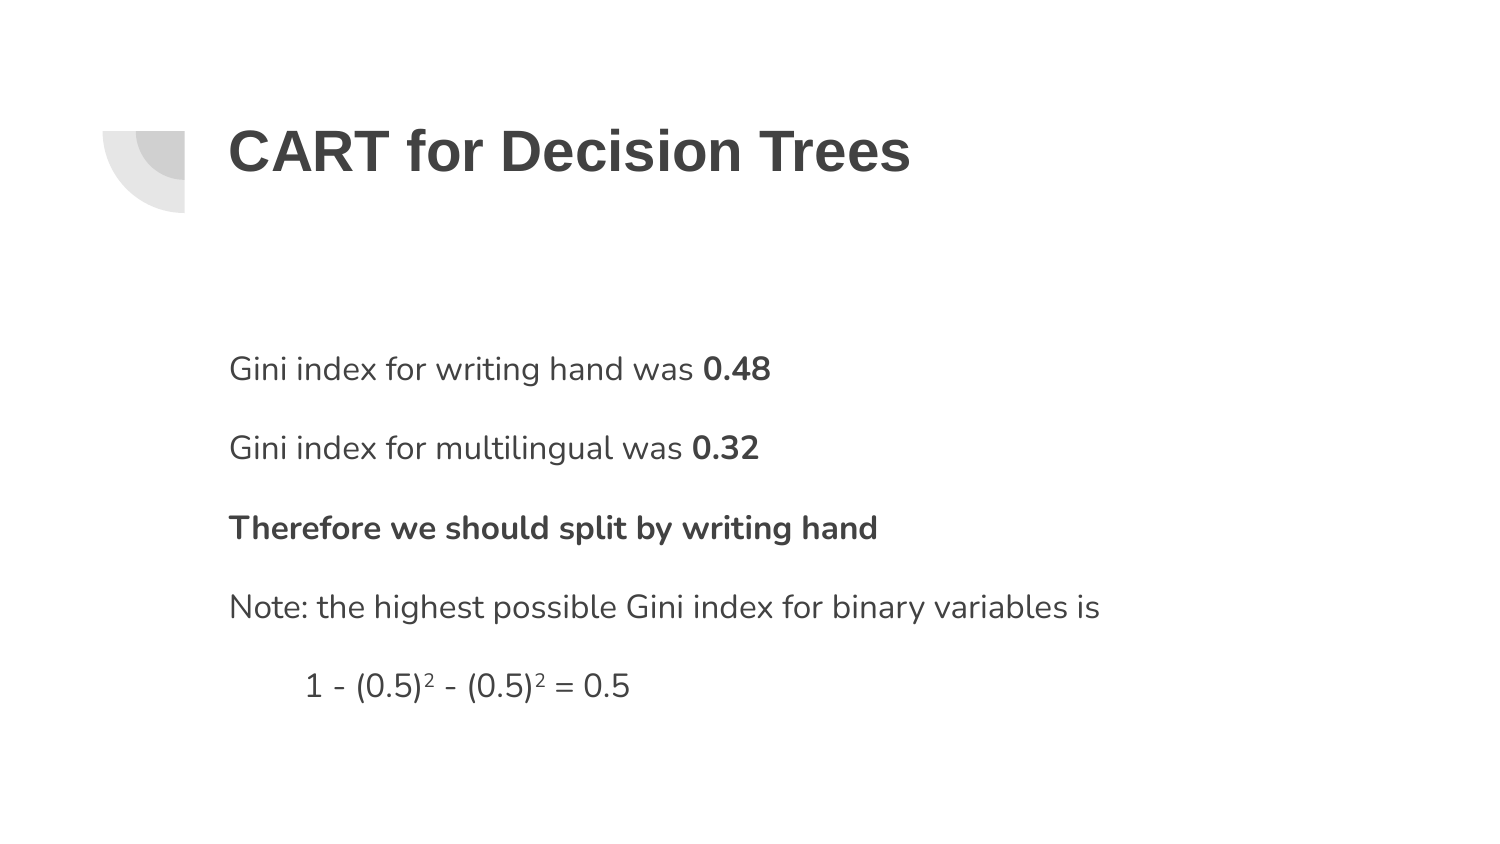

# CART for Decision Trees

Gini index for writing hand was 0.48
Gini index for multilingual was 0.32
Therefore we should split by writing hand
Note: the highest possible Gini index for binary variables is
1 - (0.5)2 - (0.5)2 = 0.5